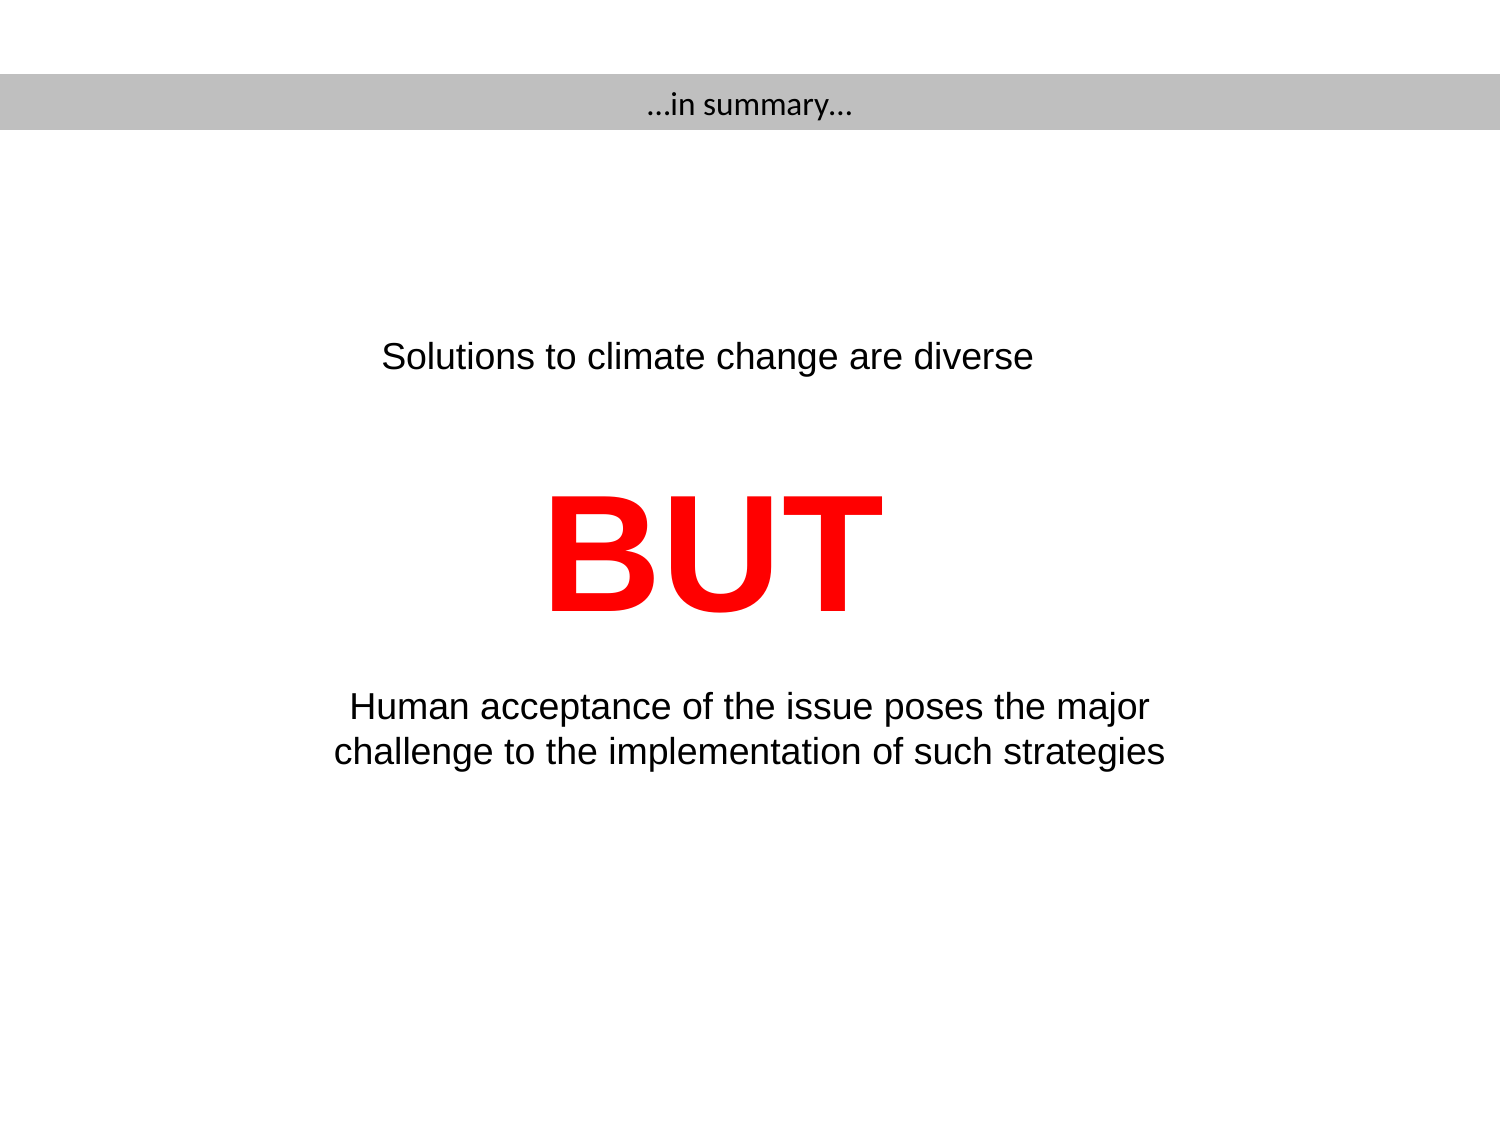

…in summary…
Solutions to climate change are diverse
BUT
Human acceptance of the issue poses the major challenge to the implementation of such strategies